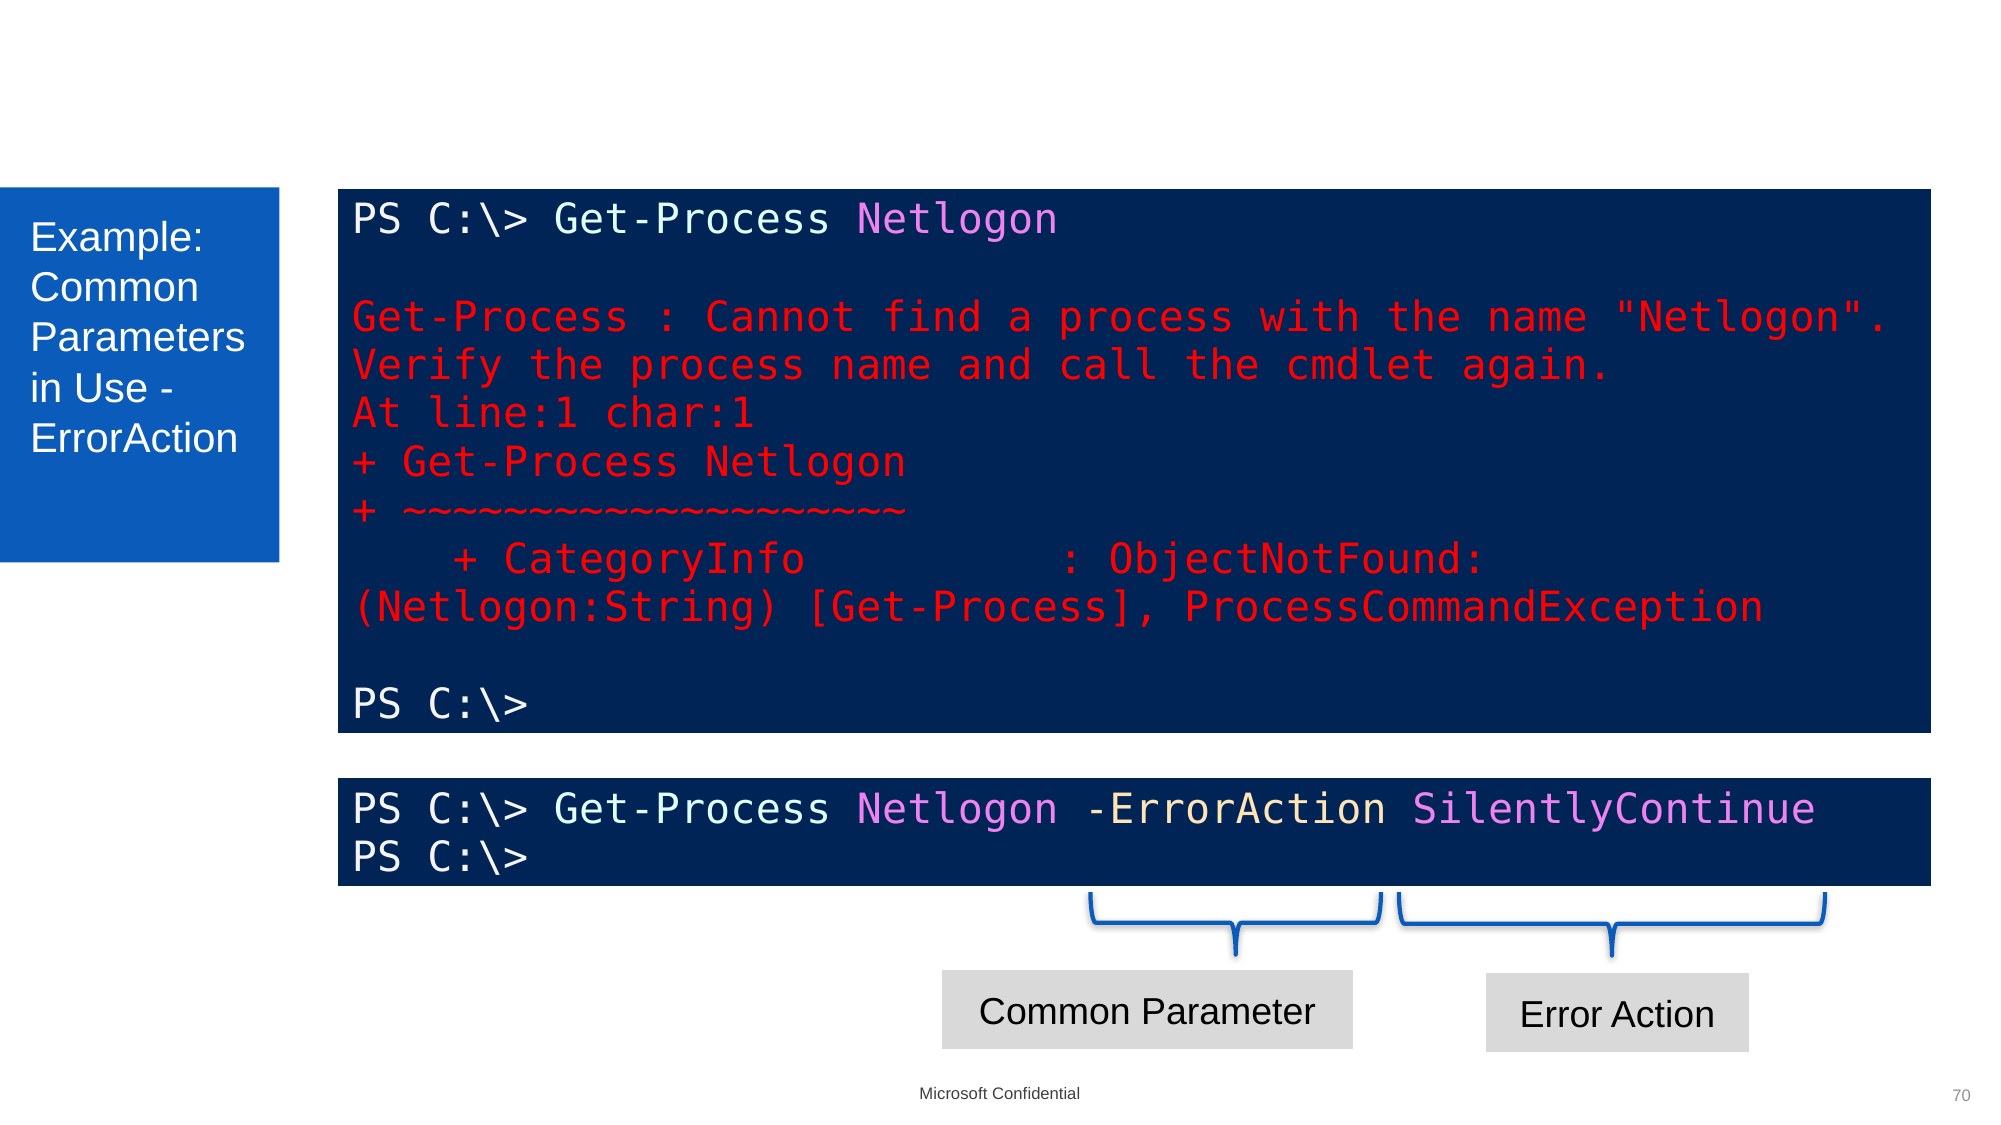

# Example: Common Parameters in Use - ErrorAction
| PS C:\> Get-Process Netlogon Get-Process : Cannot find a process with the name "Netlogon". Verify the process name and call the cmdlet again. At line:1 char:1 + Get-Process Netlogon + ~~~~~~~~~~~~~~~~~~~~ + CategoryInfo : ObjectNotFound: (Netlogon:String) [Get-Process], ProcessCommandException PS C:\> |
| --- |

| PS C:\> Get-Process Netlogon -ErrorAction SilentlyContinue PS C:\> |
| --- |

Common Parameter
Error Action
70